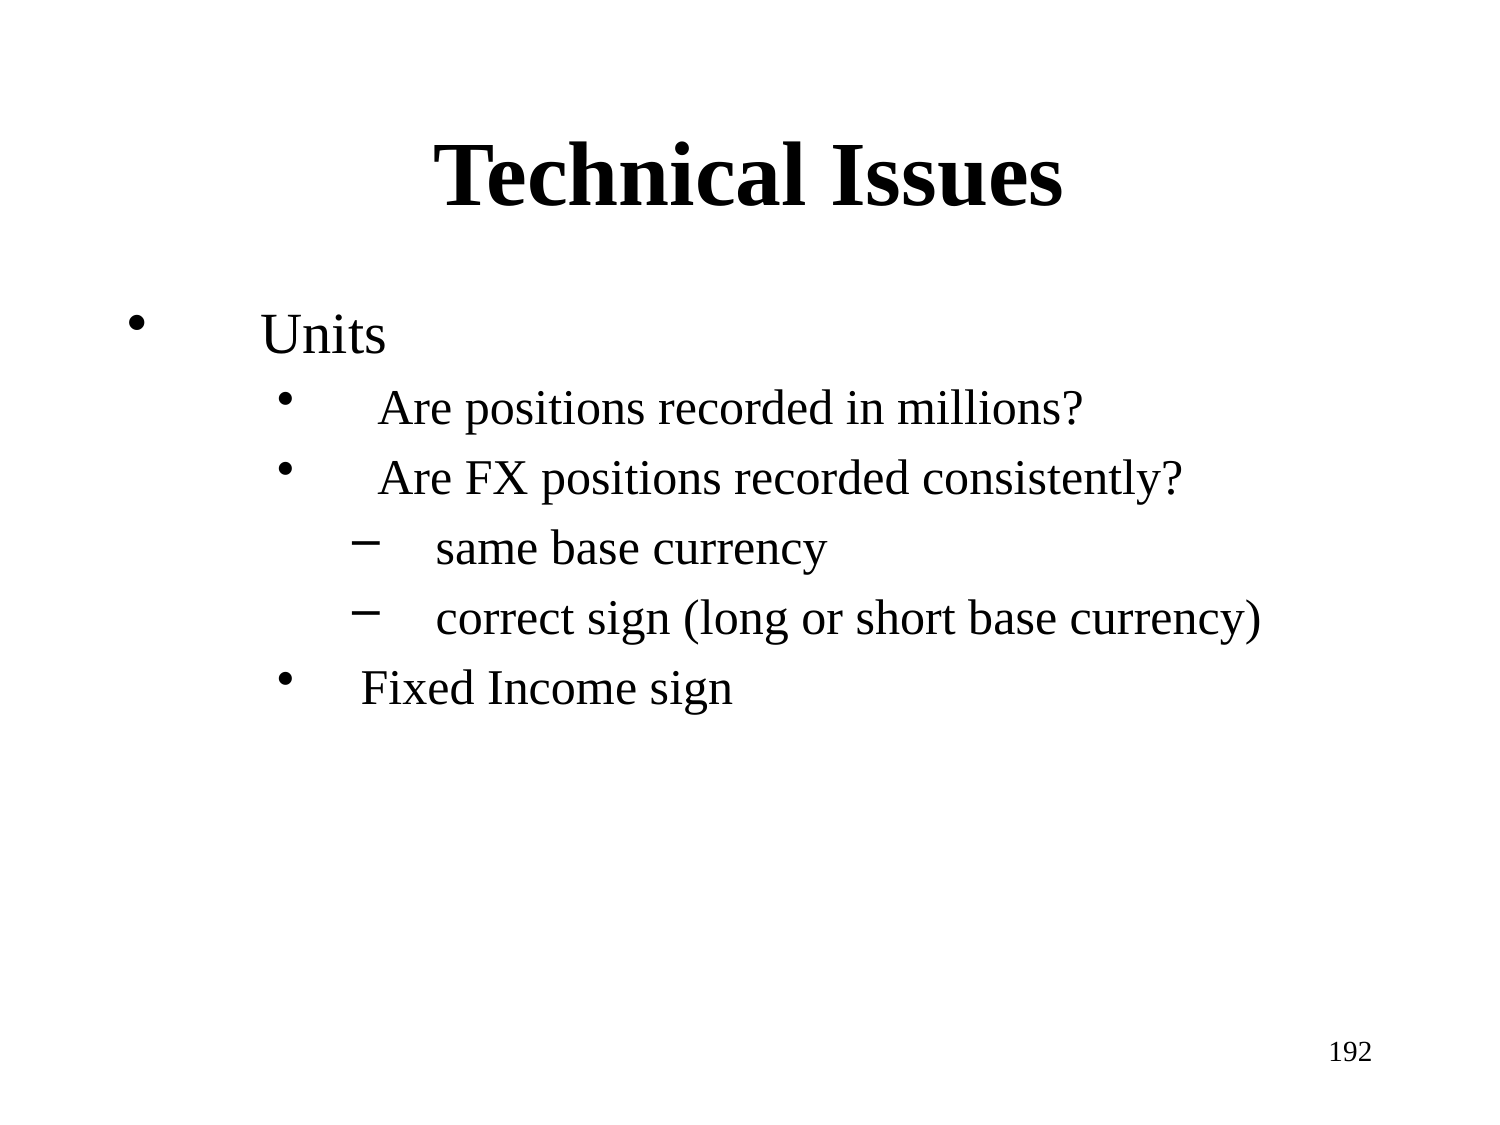

# Technical Issues
Units
Are positions recorded in millions?
Are FX positions recorded consistently?
same base currency
correct sign (long or short base currency)
Fixed Income sign
192